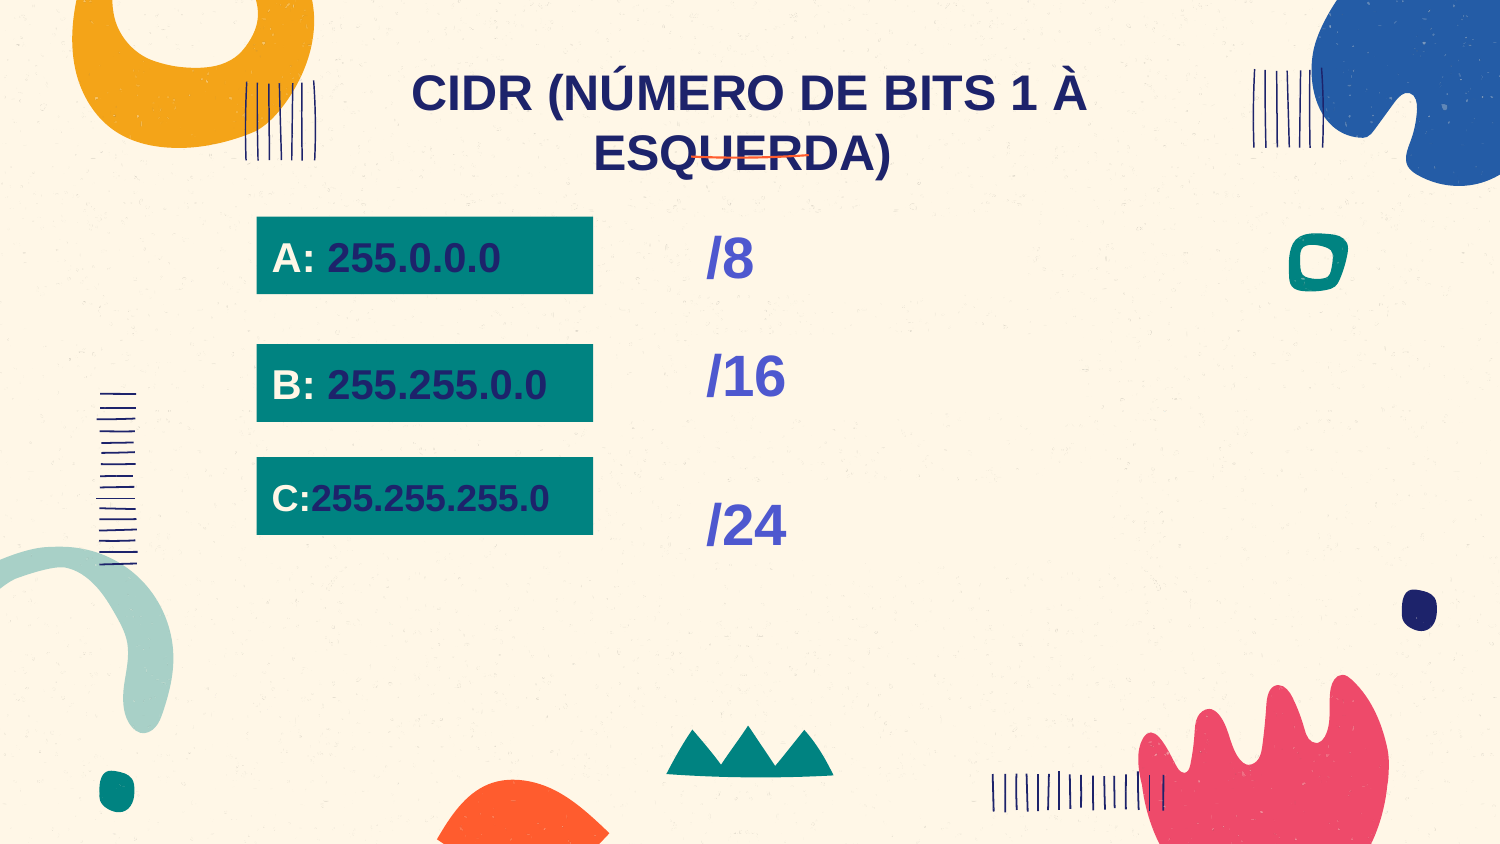

# CIDR (NÚMERO DE BITS 1 À ESQUERDA)

/8
A: 255.0.0.0
/16
B: 255.255.0.0
C:255.255.255.0
/24